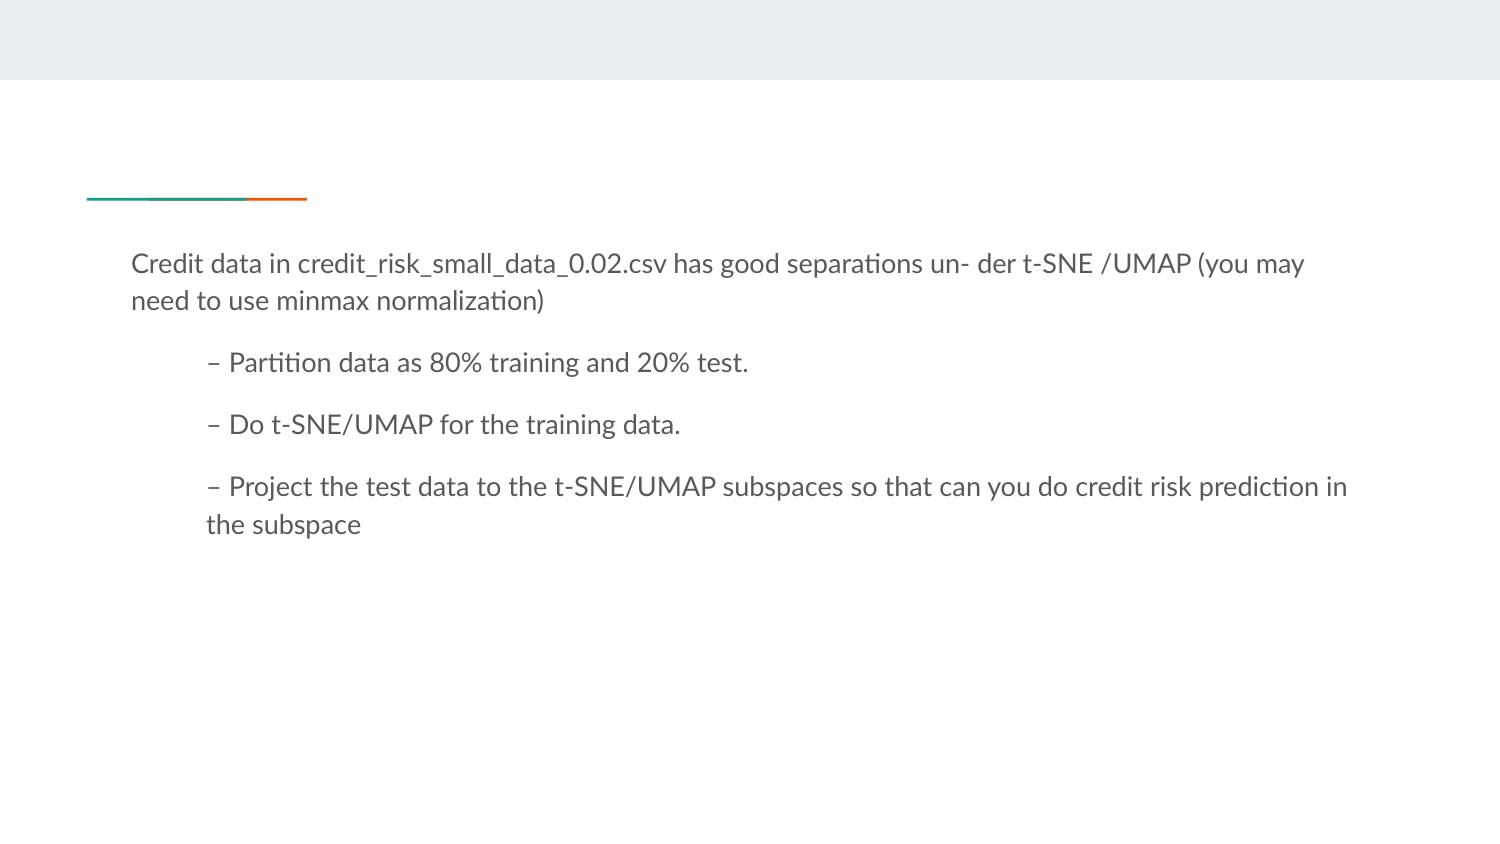

Credit data in credit_risk_small_data_0.02.csv has good separations un- der t-SNE /UMAP (you may need to use minmax normalization)
– Partition data as 80% training and 20% test.
– Do t-SNE/UMAP for the training data.
– Project the test data to the t-SNE/UMAP subspaces so that can you do credit risk prediction in the subspace